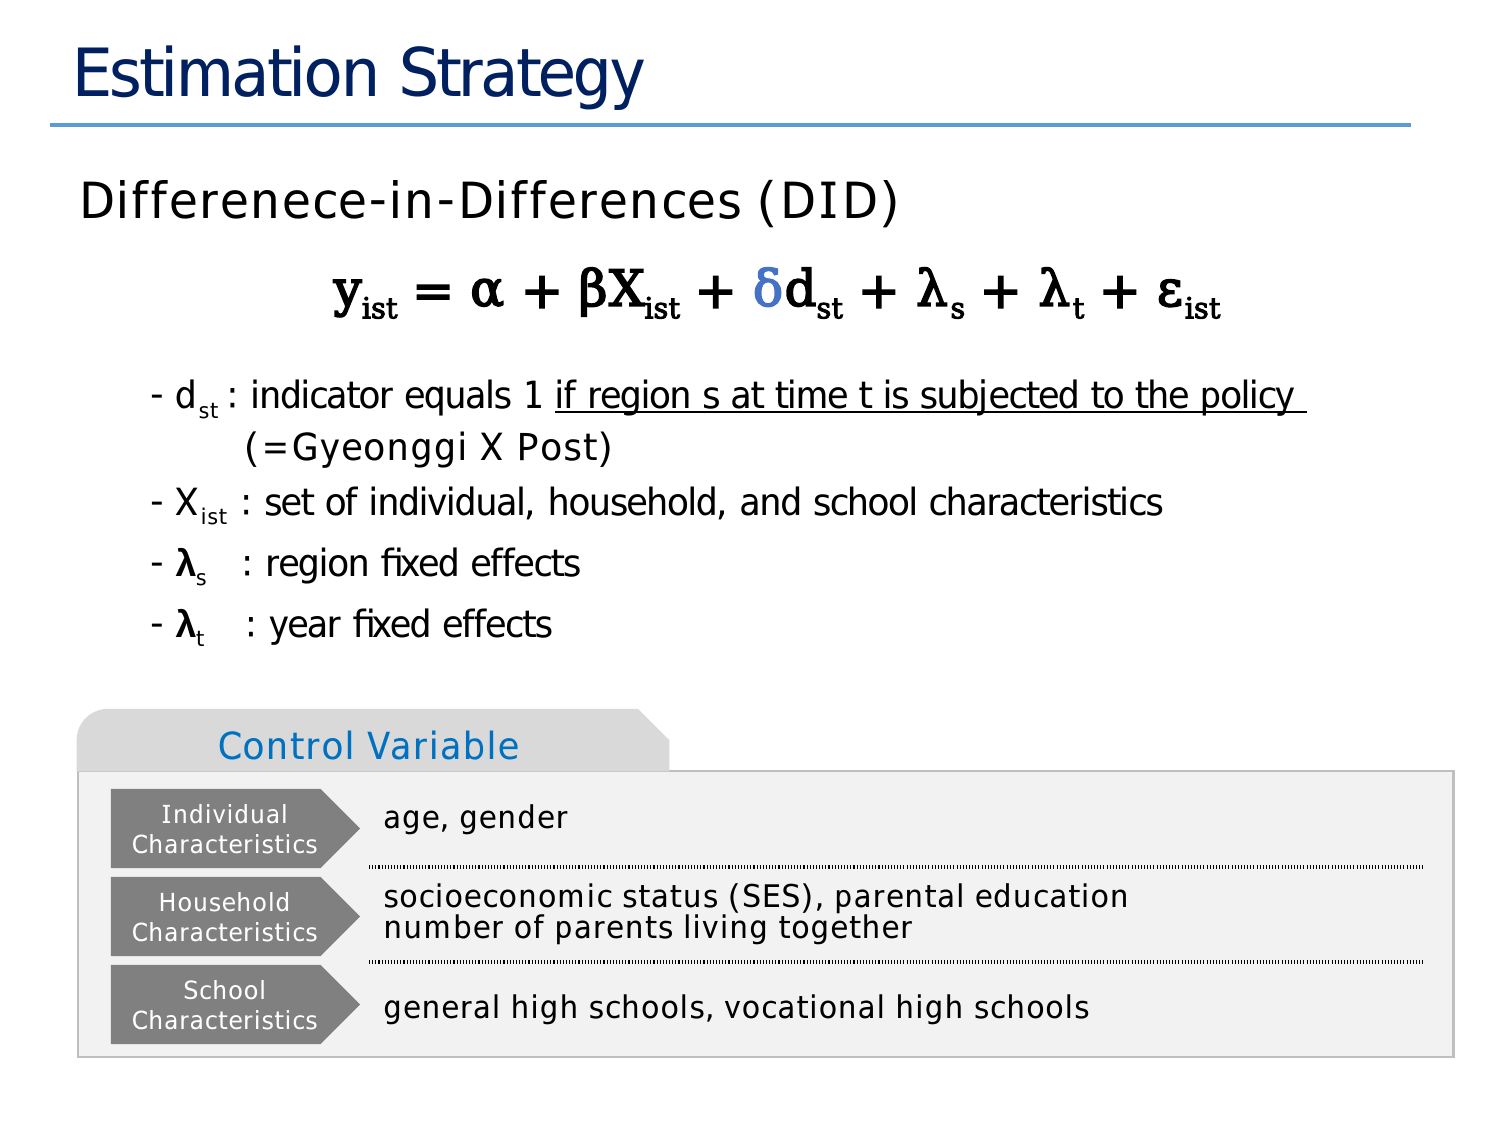

# Estimation Strategy
Differenece-in-Differences (DID)

      yist = α + βXist + δdst + λs + λt + εist

      - dst : indicator equals 1 if region s at time t is subjected to the policy
               (=Gyeonggi X Post)

      - Xist : set of individual, household, and school characteristics

      - λs    : region fixed effects

      - λt    : year fixed effects

Control Variable

| age, gender |
| --- |
| socioeconomic status (SES), parental education number of parents living together |
| general high schools, vocational high schools |
Individual
Characteristics
Household
Characteristics
School
Characteristics